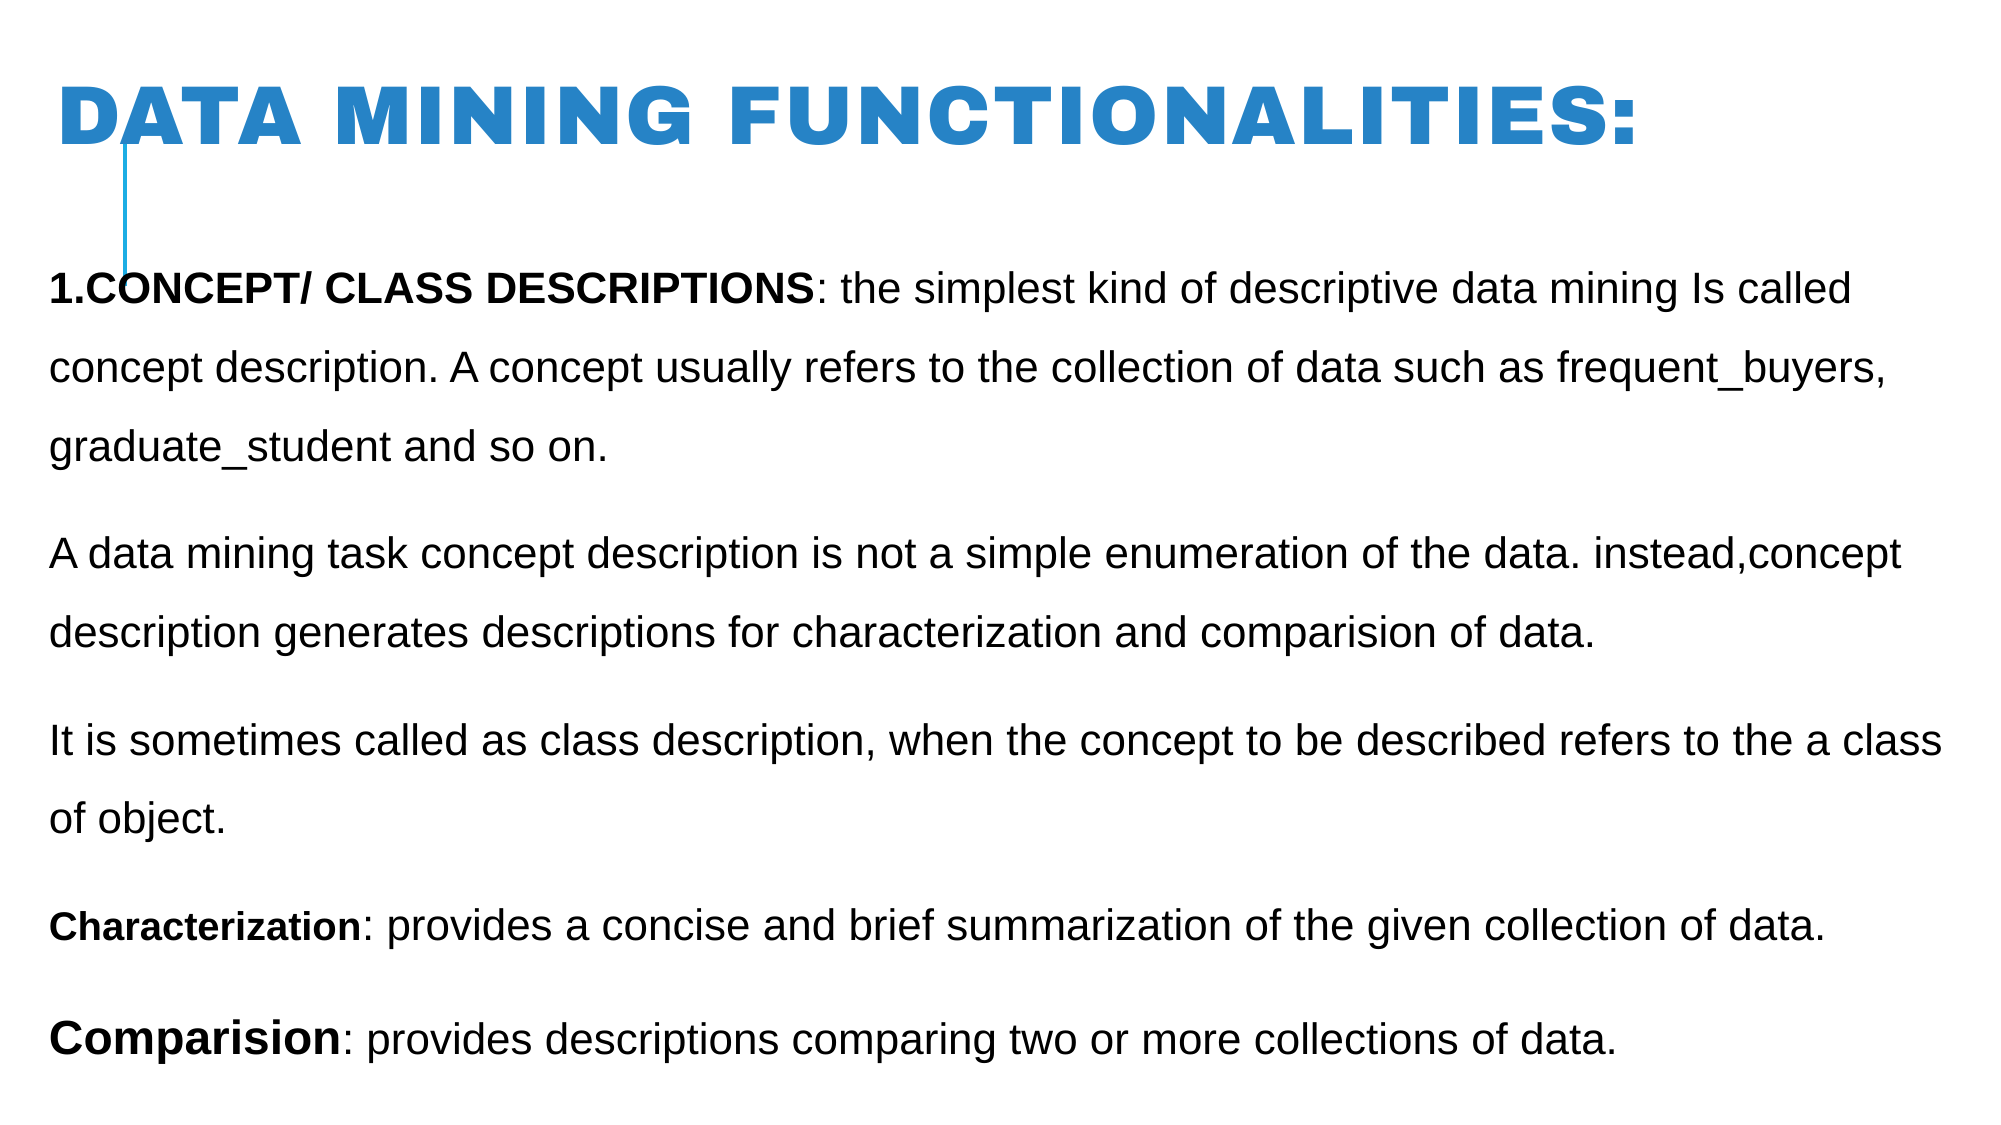

# DATA MINING FUNCTIONALITIES:
1.CONCEPT/ CLASS DESCRIPTIONS: the simplest kind of descriptive data mining Is called concept description. A concept usually refers to the collection of data such as frequent_buyers, graduate_student and so on.
A data mining task concept description is not a simple enumeration of the data. instead,concept description generates descriptions for characterization and comparision of data.
It is sometimes called as class description, when the concept to be described refers to the a class of object.
Characterization: provides a concise and brief summarization of the given collection of data.
Comparision: provides descriptions comparing two or more collections of data.